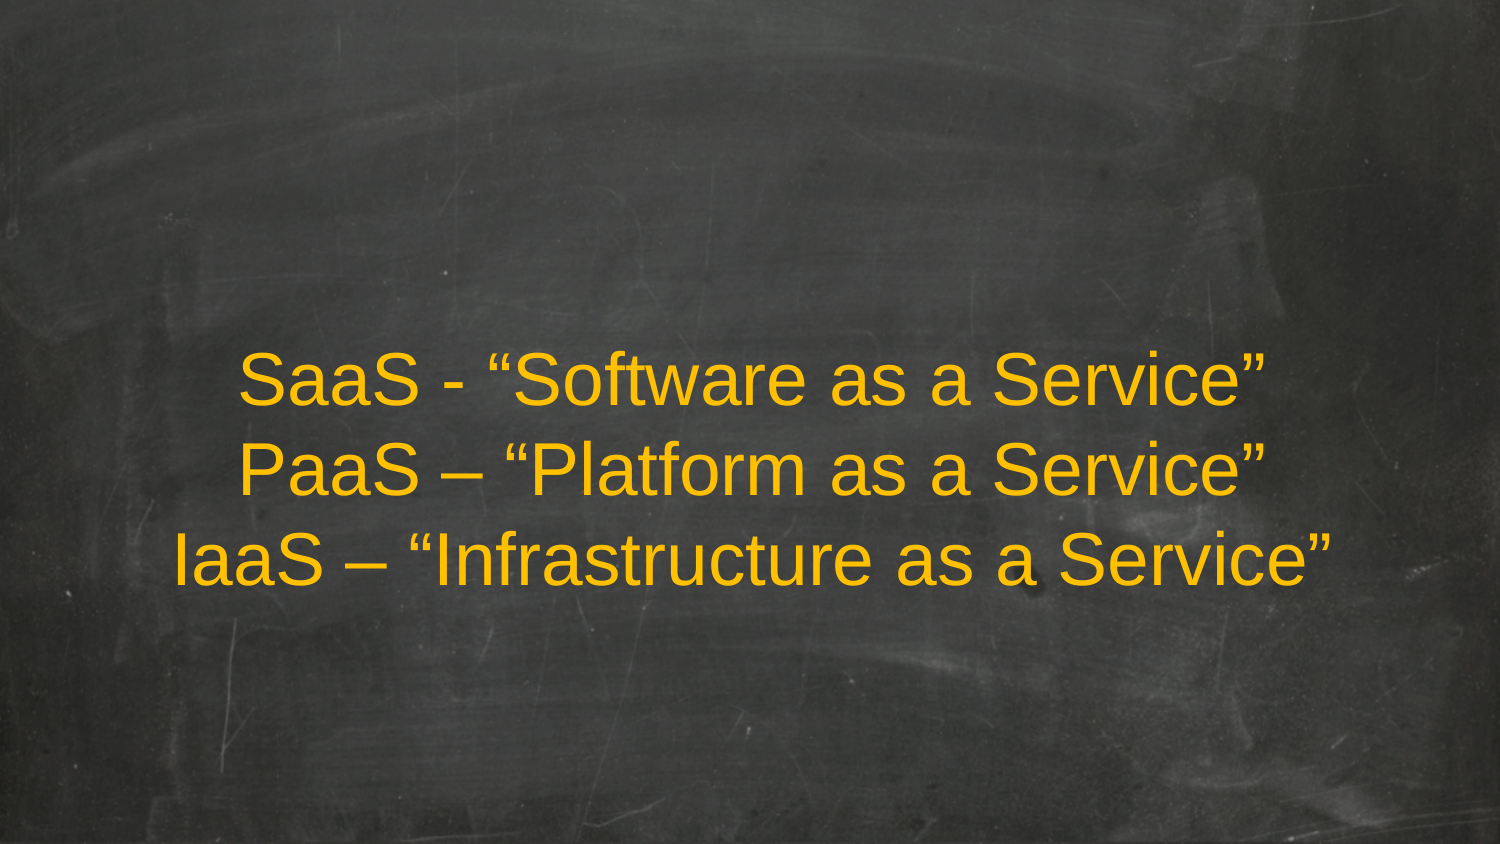

SaaS - “Software as a Service”
PaaS – “Platform as a Service”
IaaS – “Infrastructure as a Service”